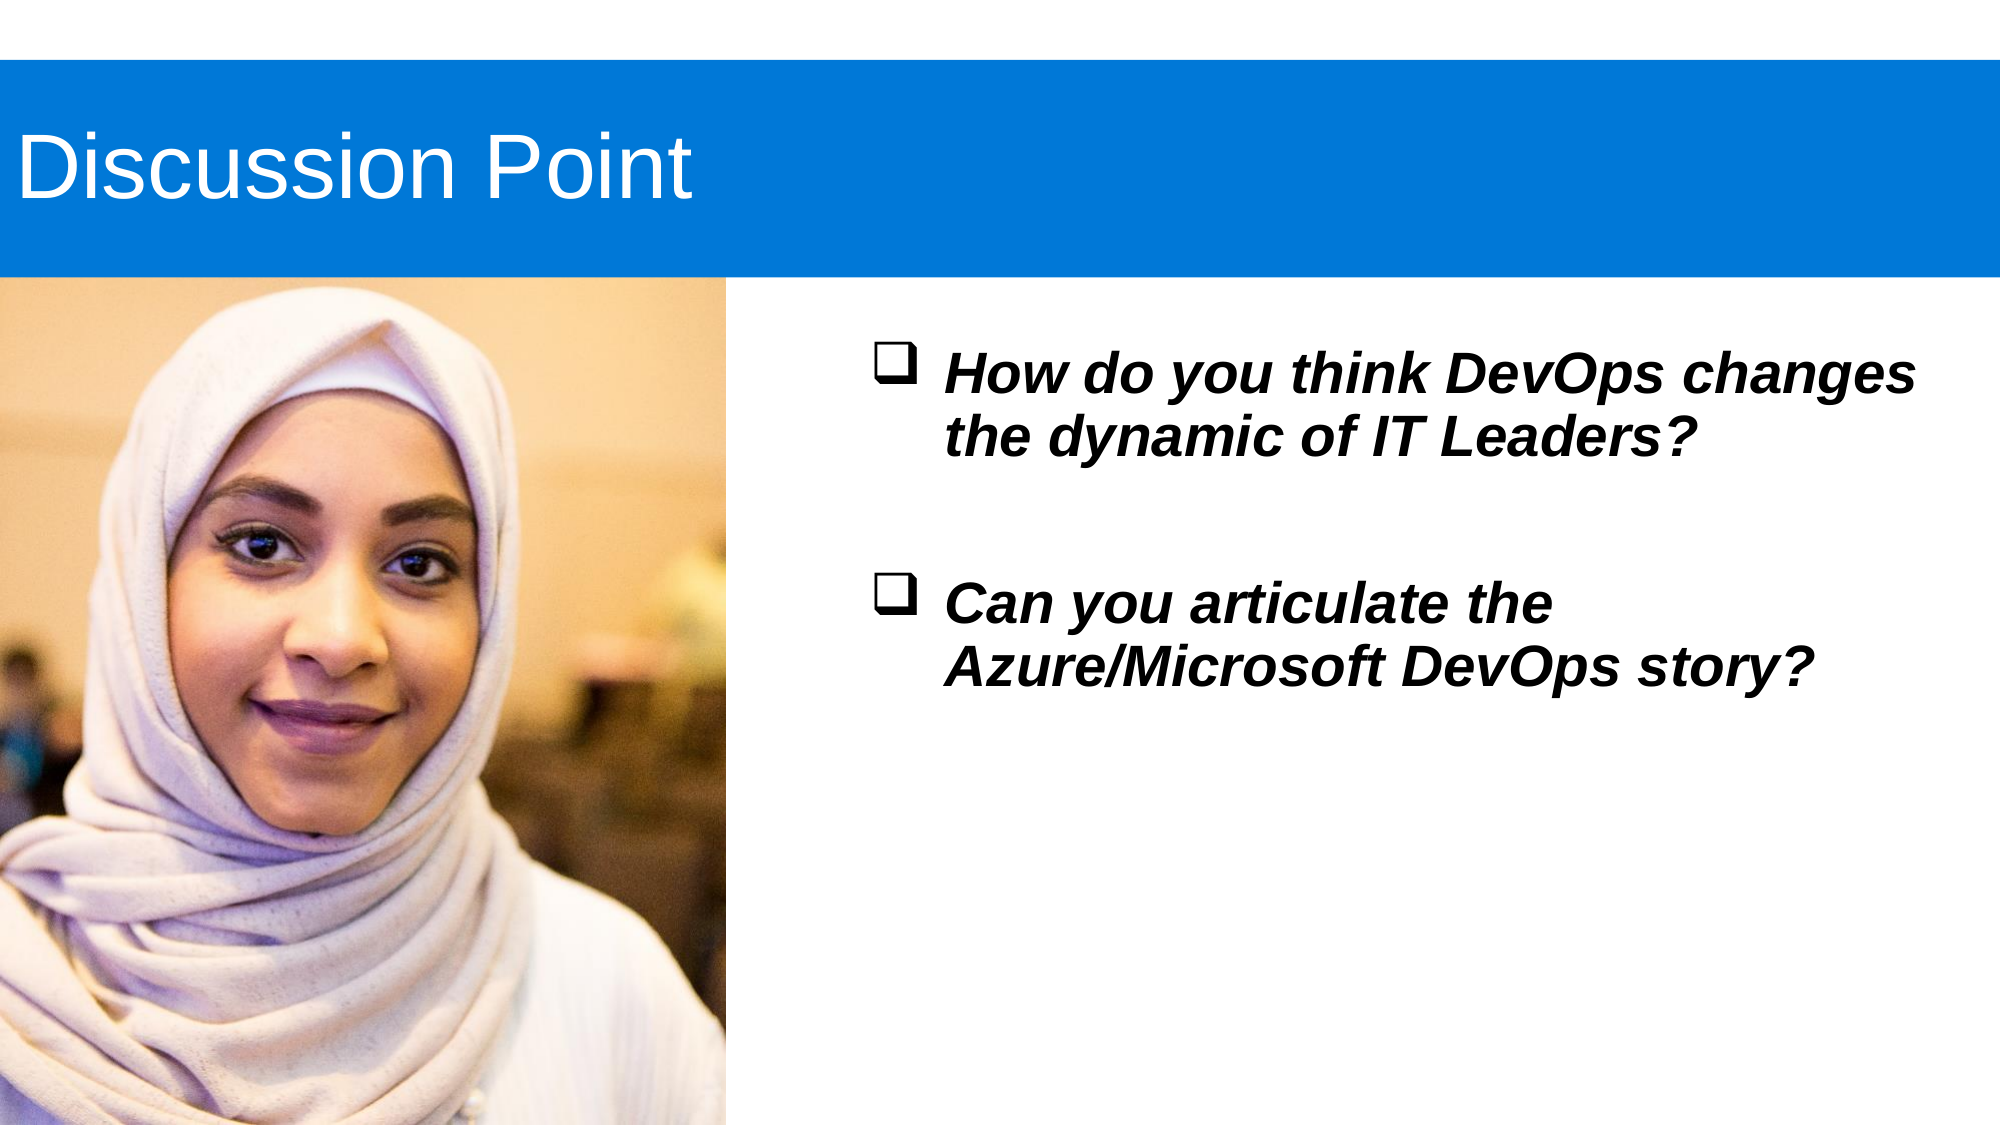

# Discussion Point
How do you think DevOps changes the dynamic of IT Leaders?

Can you articulate the Azure/Microsoft DevOps story?